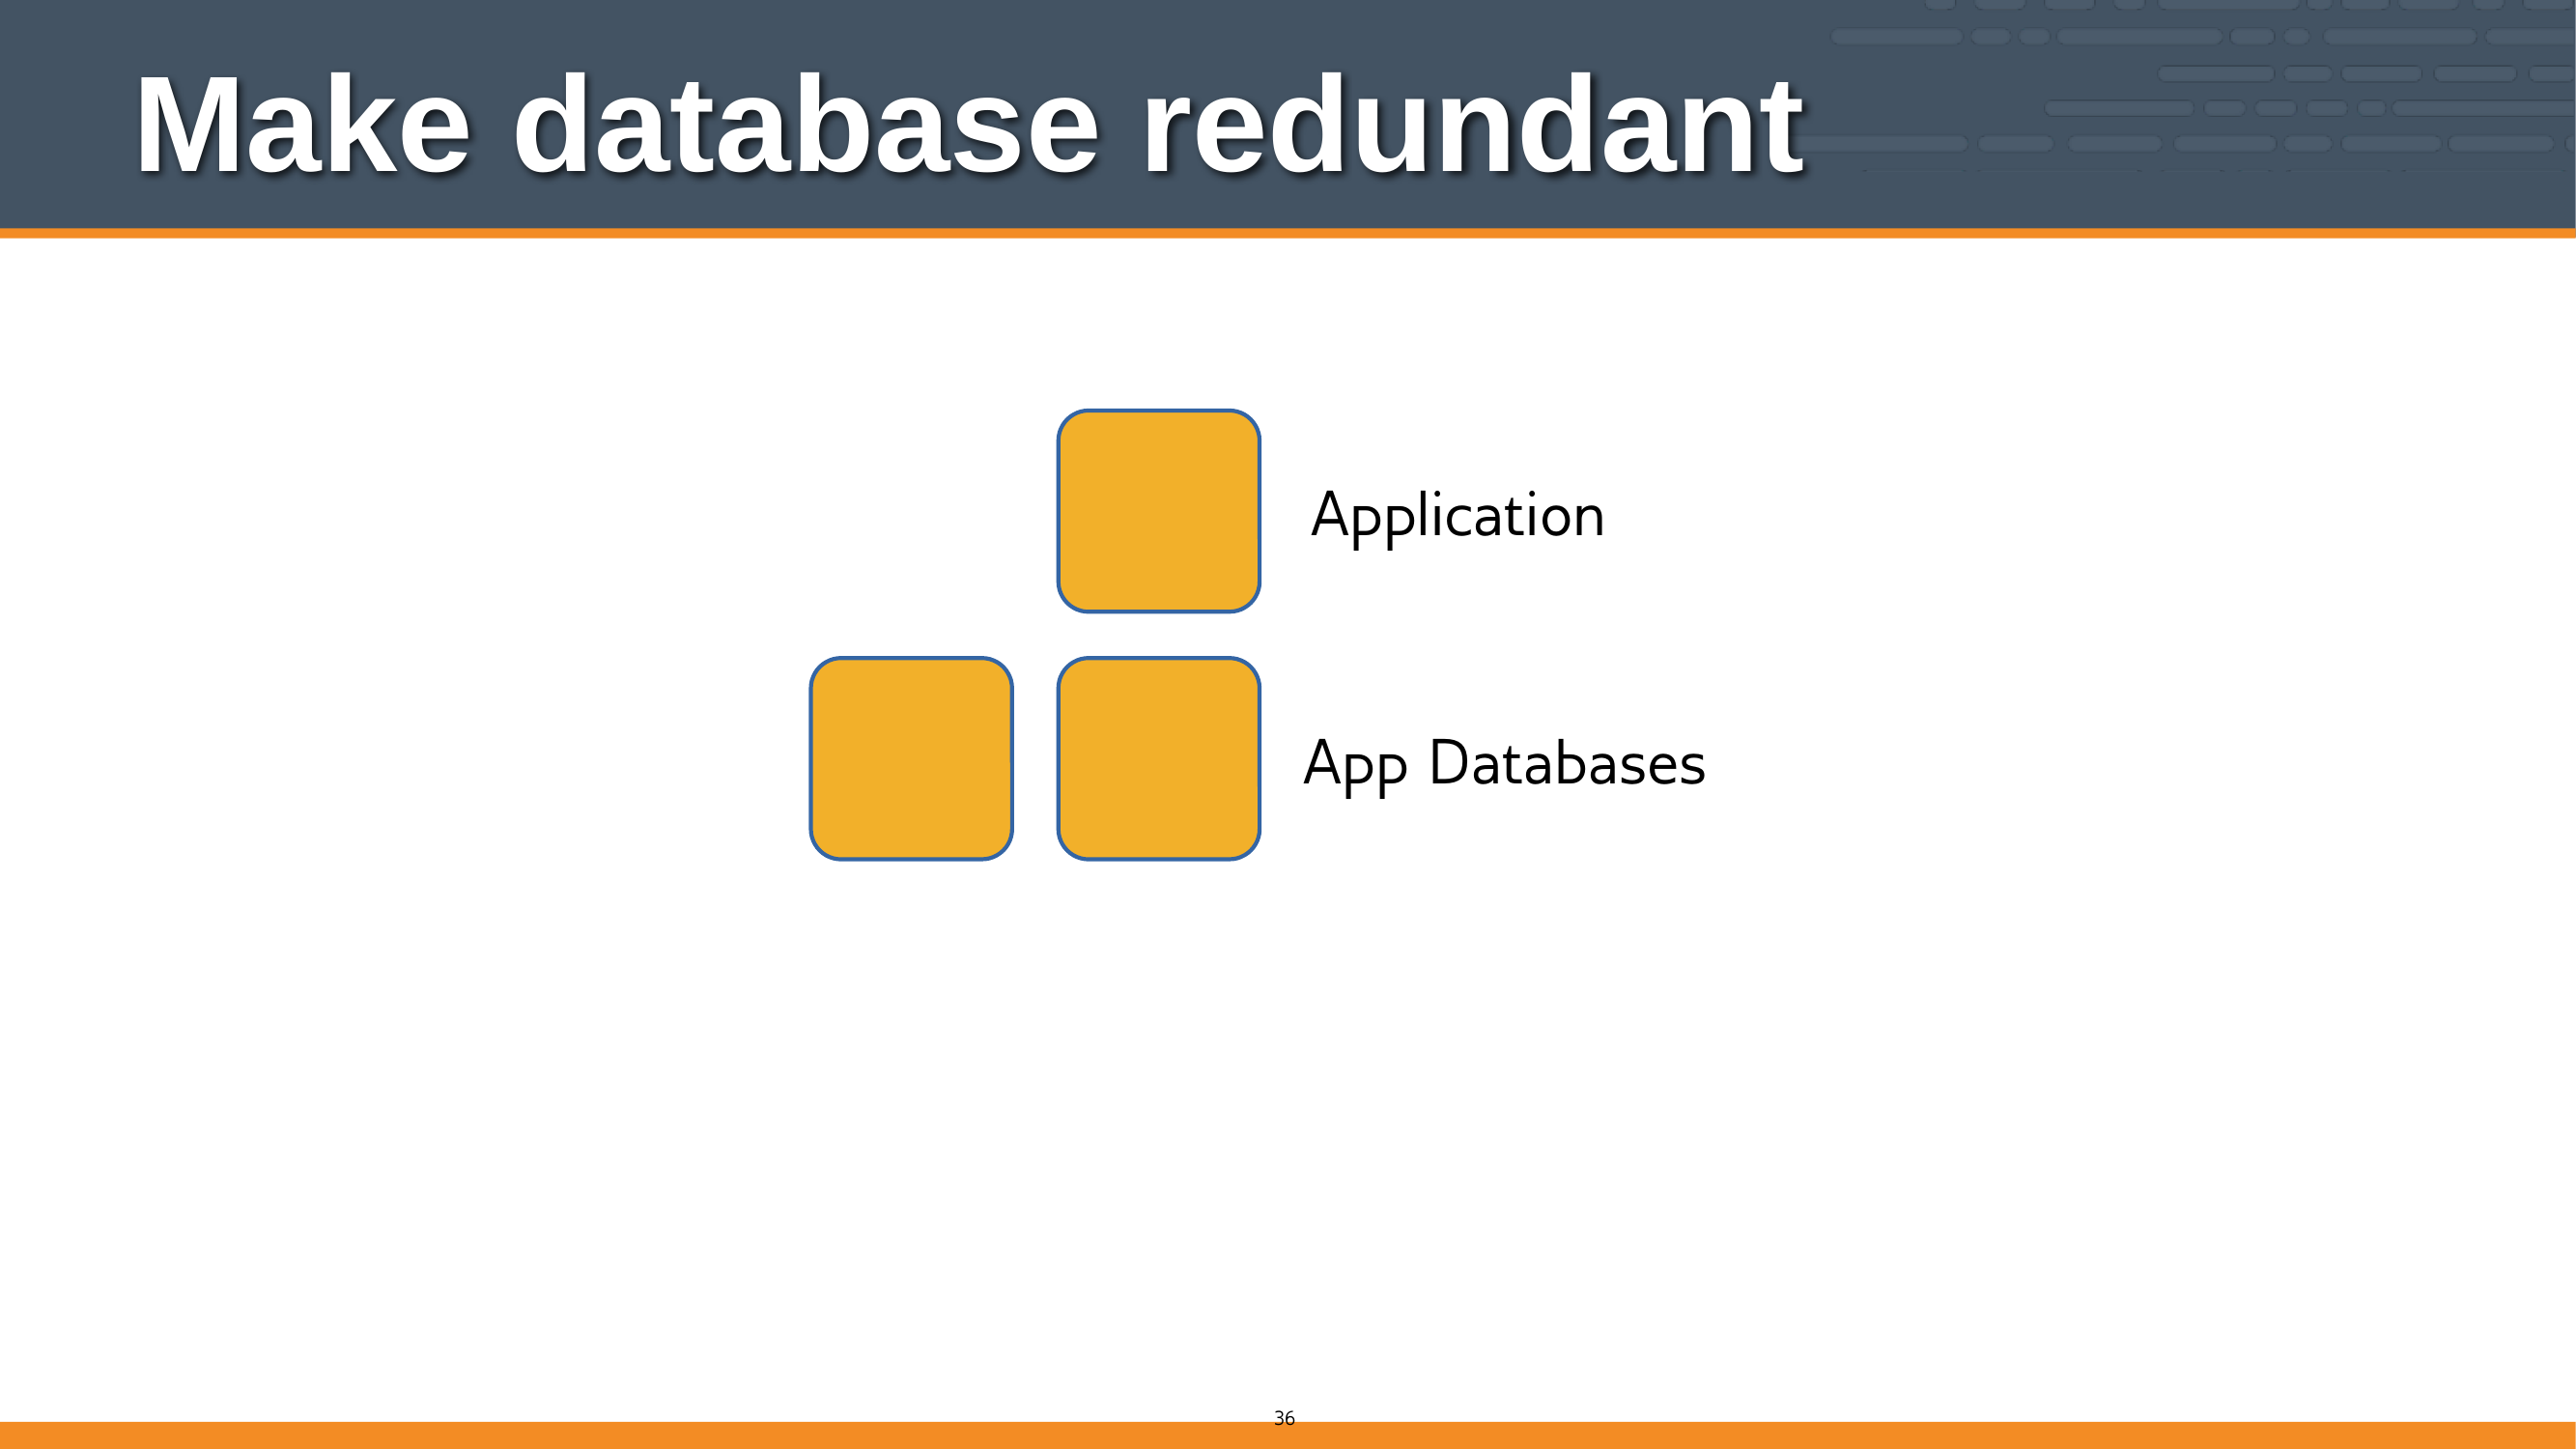

# Make database redundant

Application

App Databases
36